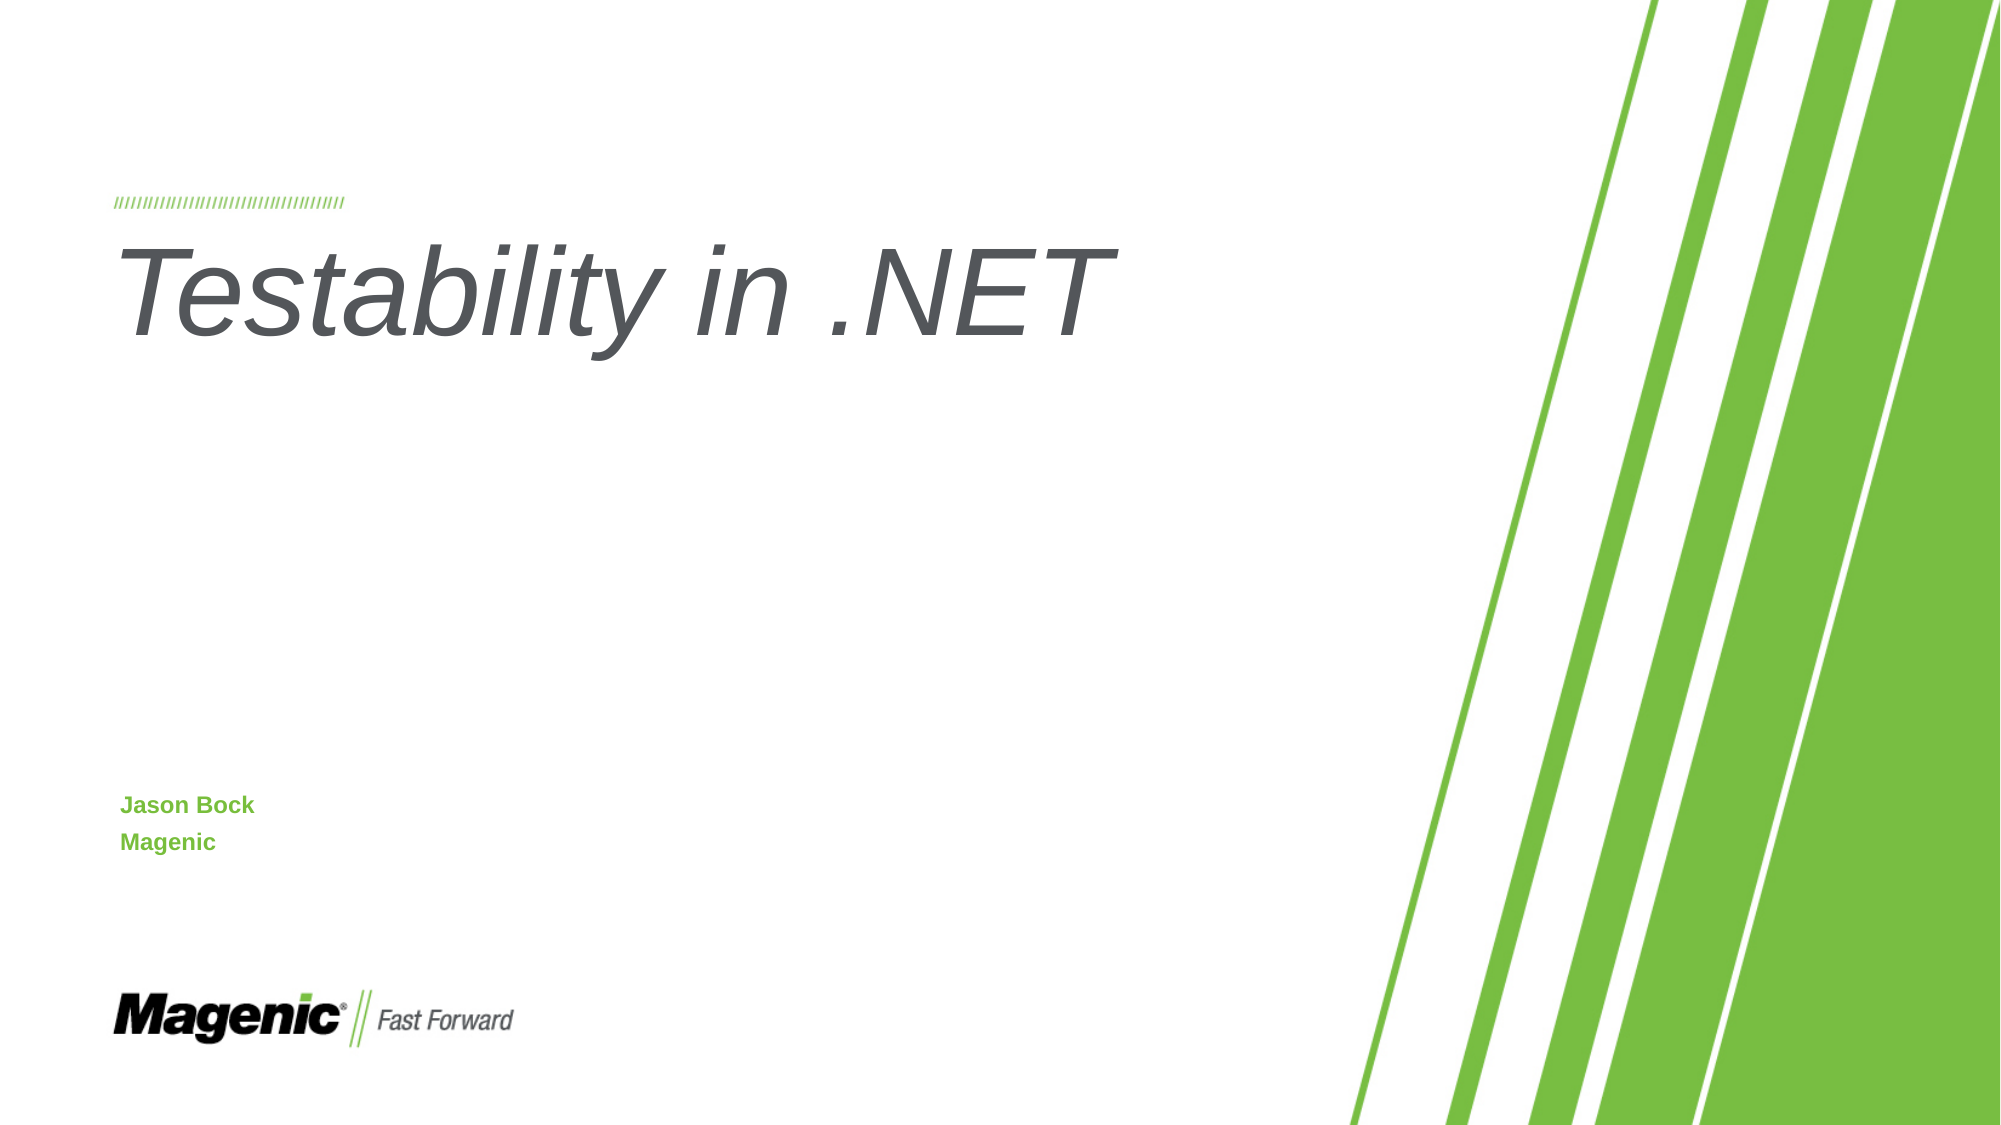

# Testability in .NET

Jason Bock
Magenic